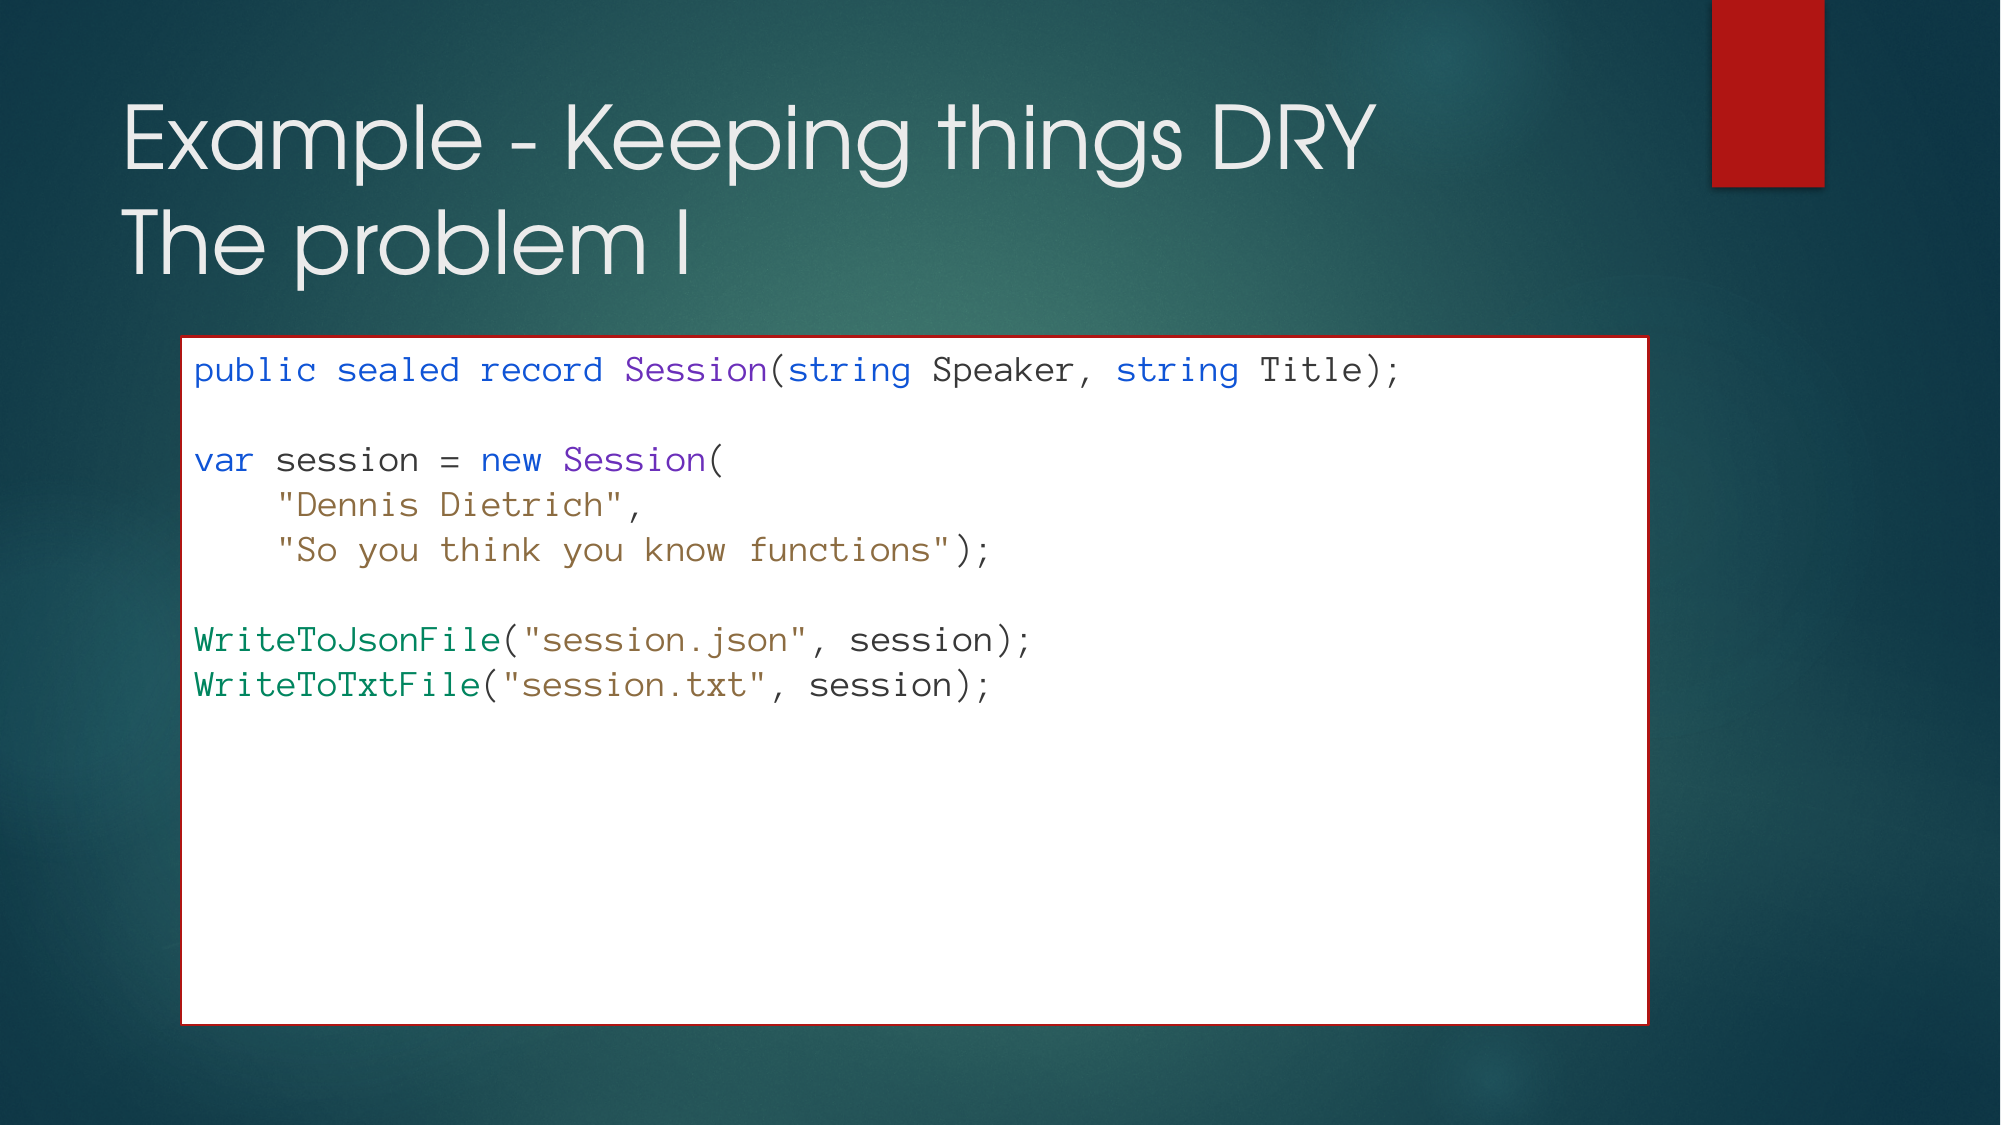

# Example - Keeping things DRY The problem I
public sealed record Session(string Speaker, string Title);
var session = new Session(
    "Dennis Dietrich",
    "So you think you know functions");
WriteToJsonFile("session.json", session);
WriteToTxtFile("session.txt", session);